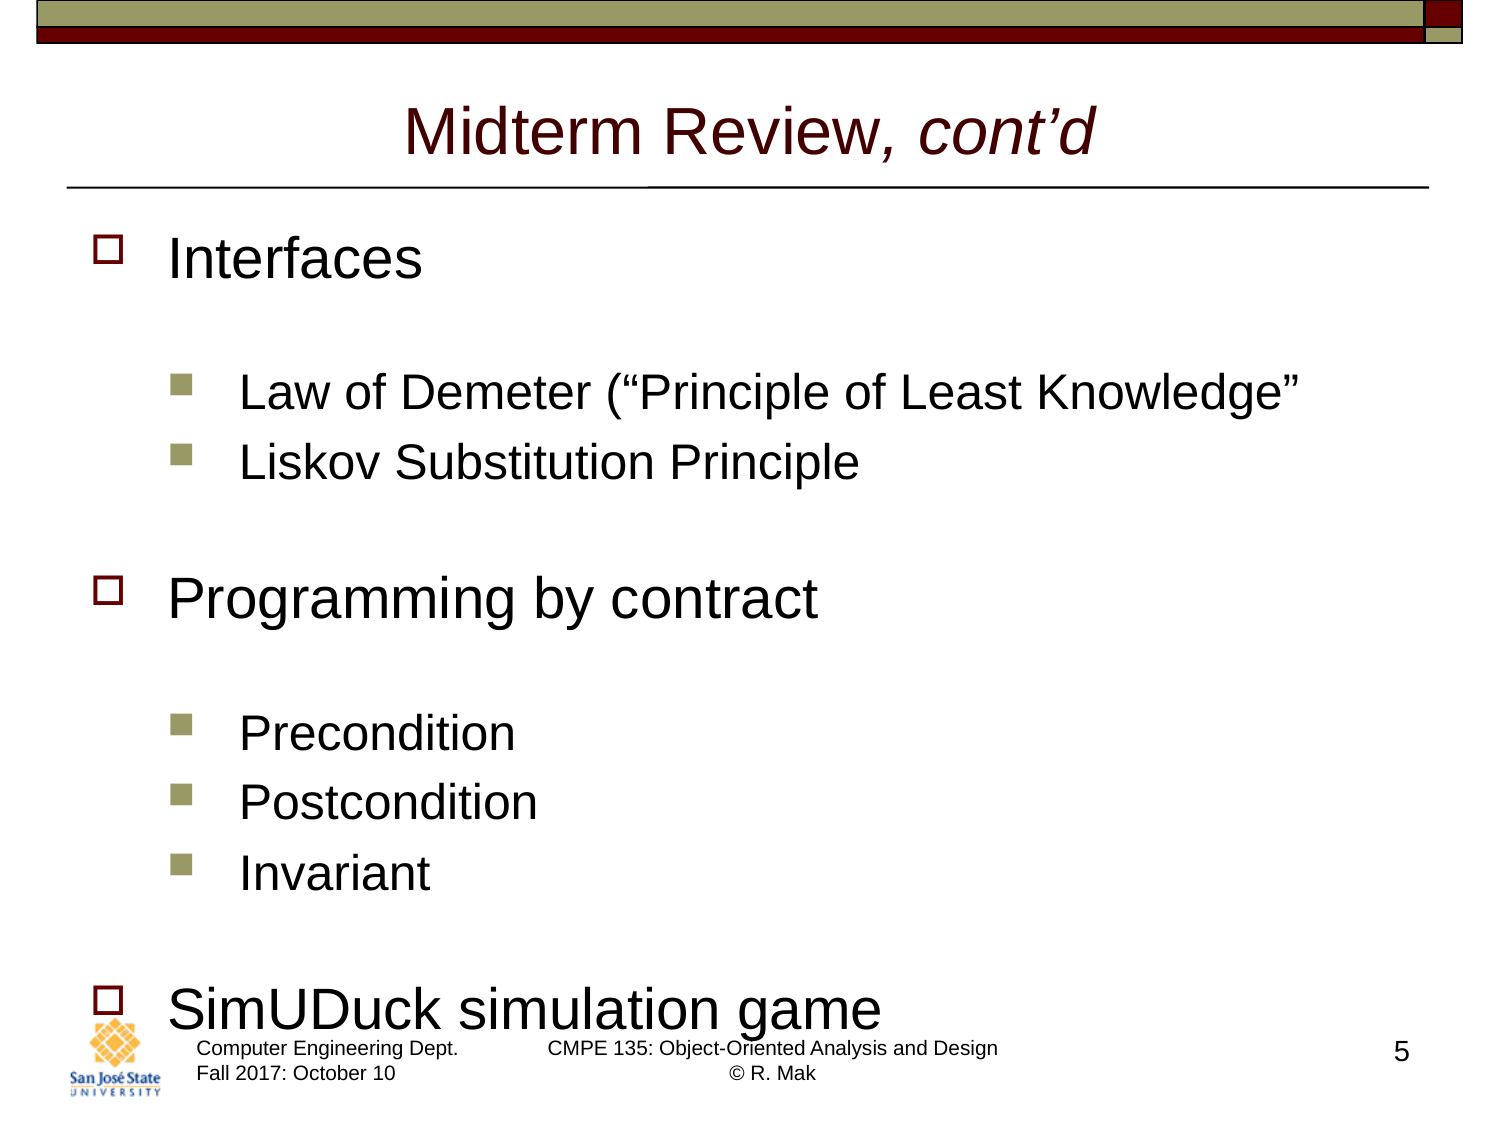

# Midterm Review, cont’d
Interfaces

Law of Demeter (“Principle of Least Knowledge”
Liskov Substitution Principle

Programming by contract

Precondition
Postcondition
Invariant

SimUDuck simulation game
5